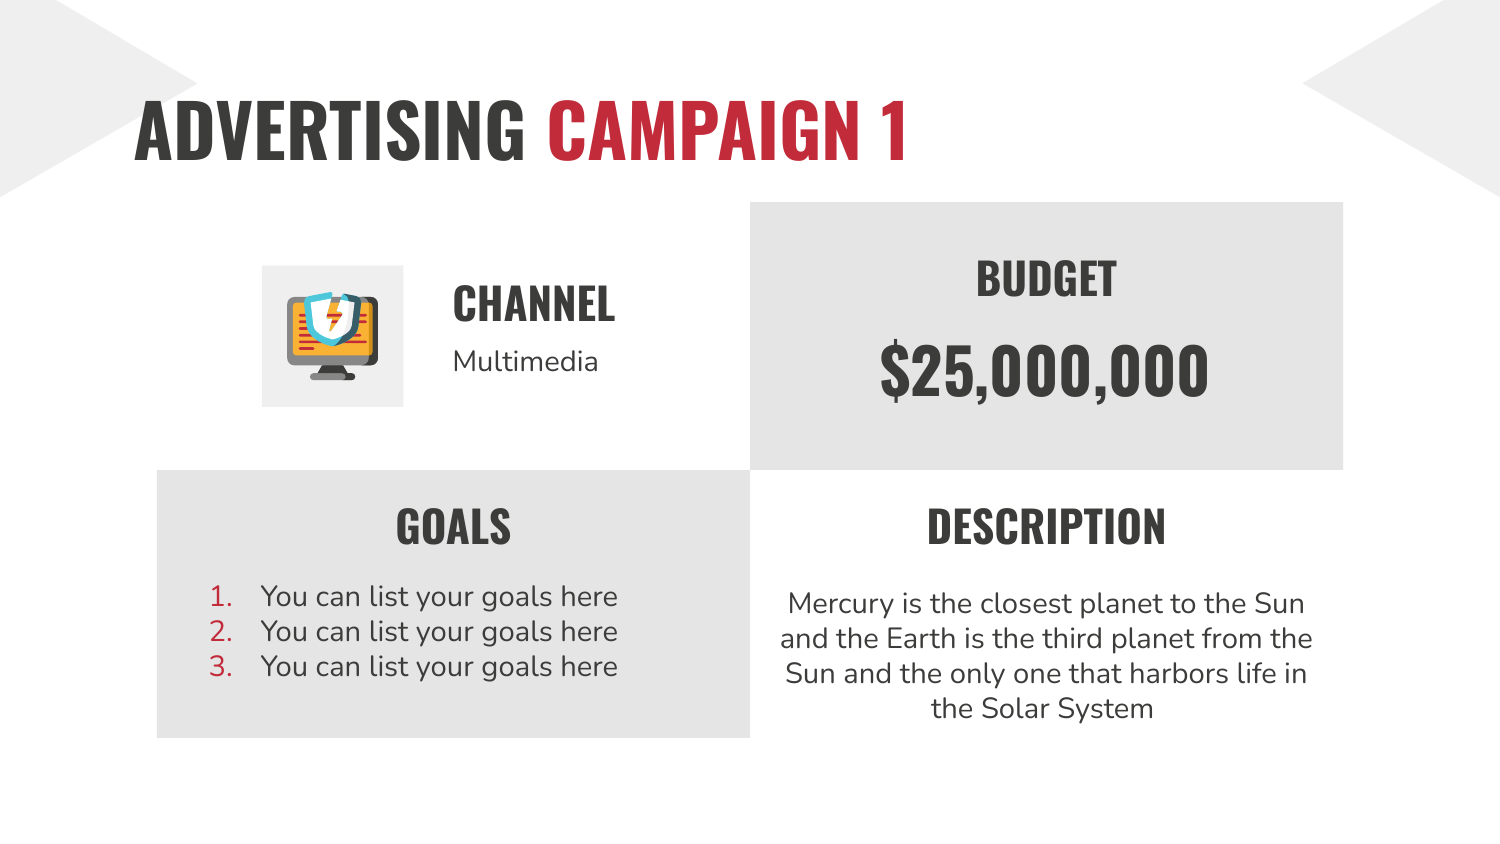

# ADVERTISING CAMPAIGN 1

BUDGET

CHANNEL

Multimedia
$25,000,000

DESCRIPTION
GOALS
You can list your goals here
You can list your goals here
You can list your goals here
Mercury is the closest planet to the Sun and the Earth is the third planet from the Sun and the only one that harbors life in the Solar System